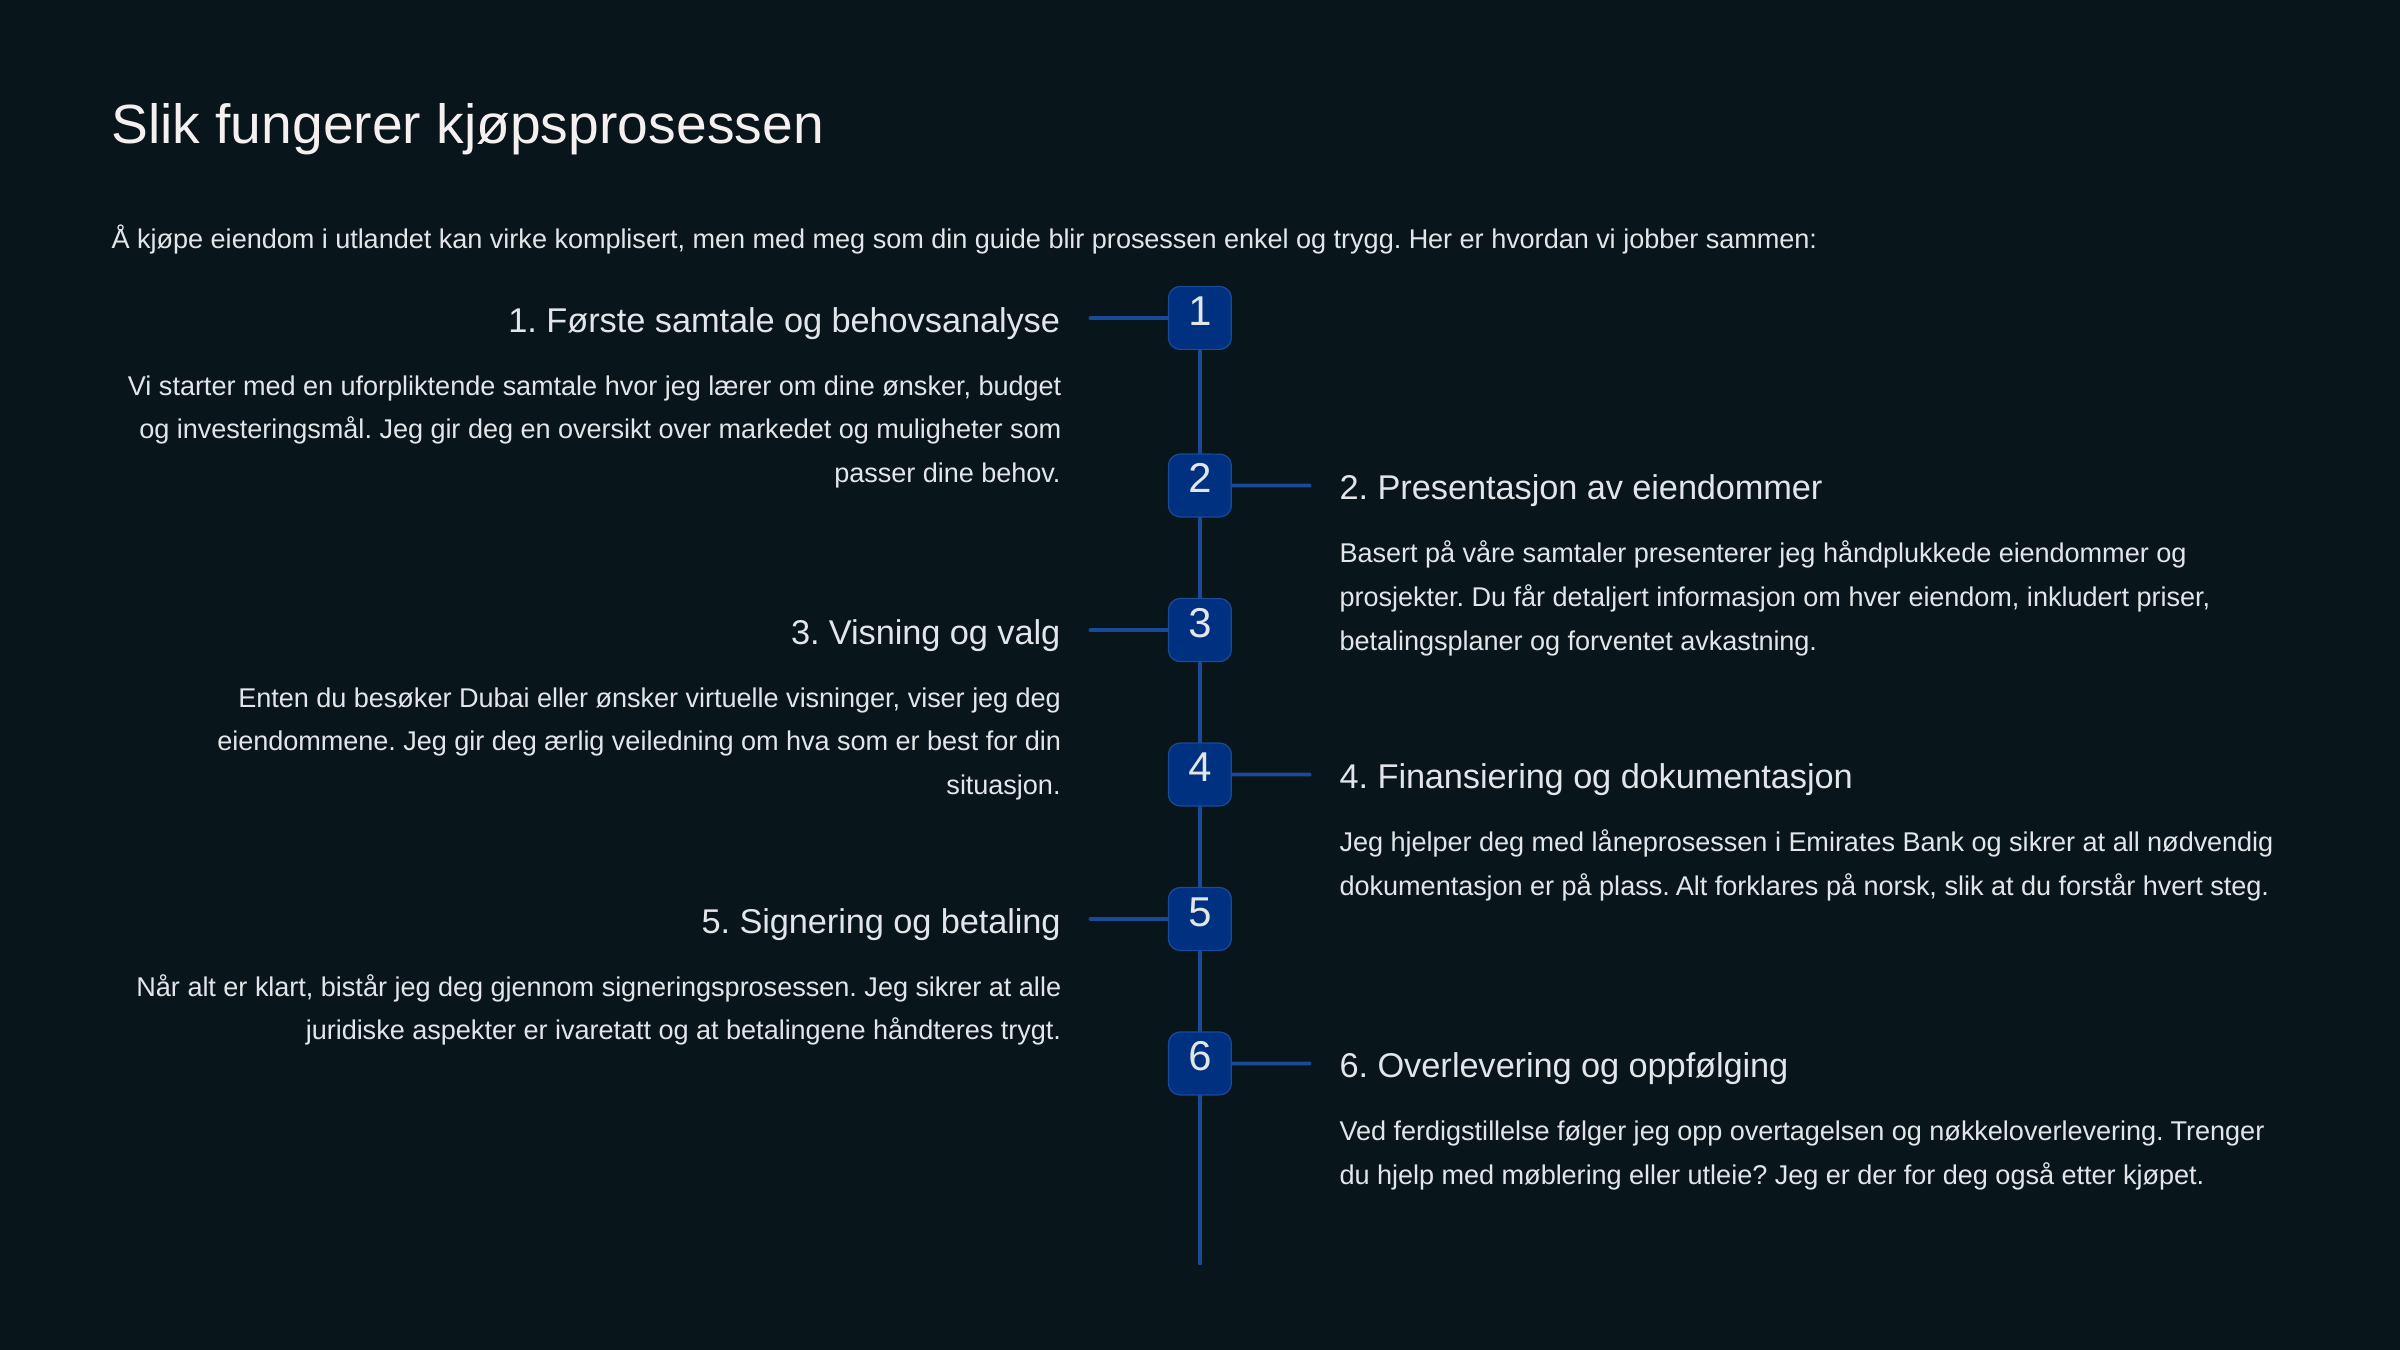

Slik fungerer kjøpsprosessen
Å kjøpe eiendom i utlandet kan virke komplisert, men med meg som din guide blir prosessen enkel og trygg. Her er hvordan vi jobber sammen:

1
1. Første samtale og behovsanalyse

Vi starter med en uforpliktende samtale hvor jeg lærer om dine ønsker, budget og investeringsmål. Jeg gir deg en oversikt over markedet og muligheter som passer dine behov.

2
2. Presentasjon av eiendommer

Basert på våre samtaler presenterer jeg håndplukkede eiendommer og prosjekter. Du får detaljert informasjon om hver eiendom, inkludert priser, betalingsplaner og forventet avkastning.

3
3. Visning og valg

Enten du besøker Dubai eller ønsker virtuelle visninger, viser jeg deg eiendommene. Jeg gir deg ærlig veiledning om hva som er best for din situasjon.

4
4. Finansiering og dokumentasjon

Jeg hjelper deg med låneprosessen i Emirates Bank og sikrer at all nødvendig dokumentasjon er på plass. Alt forklares på norsk, slik at du forstår hvert steg.

5
5. Signering og betaling

Når alt er klart, bistår jeg deg gjennom signeringsprosessen. Jeg sikrer at alle juridiske aspekter er ivaretatt og at betalingene håndteres trygt.

6
6. Overlevering og oppfølging

Ved ferdigstillelse følger jeg opp overtagelsen og nøkkeloverlevering. Trenger du hjelp med møblering eller utleie? Jeg er der for deg også etter kjøpet.